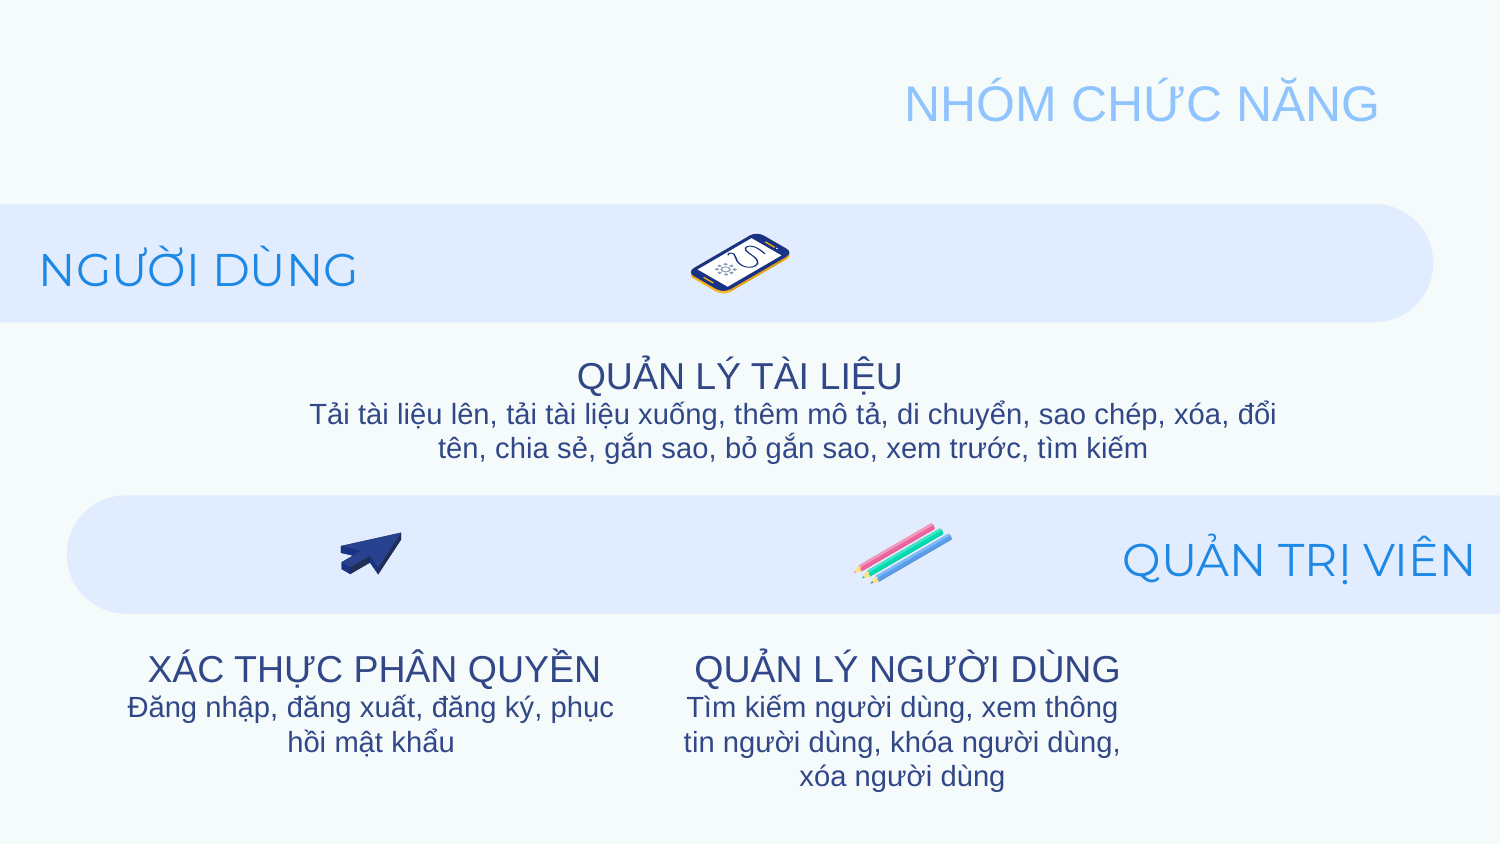

NHÓM CHỨC NĂNG
NGƯỜI DÙNG

# QUẢN LÝ TÀI LIỆU
Tải tài liệu lên, tải tài liệu xuống, thêm mô tả, di chuyển, sao chép, xóa, đổi tên, chia sẻ, gắn sao, bỏ gắn sao, xem trước, tìm kiếm
QUẢN TRỊ VIÊN

XÁC THỰC PHÂN QUYỀN
QUẢN LÝ NGƯỜI DÙNG
Đăng nhập, đăng xuất, đăng ký, phục hồi mật khẩu
Tìm kiếm người dùng, xem thông tin người dùng, khóa người dùng, xóa người dùng